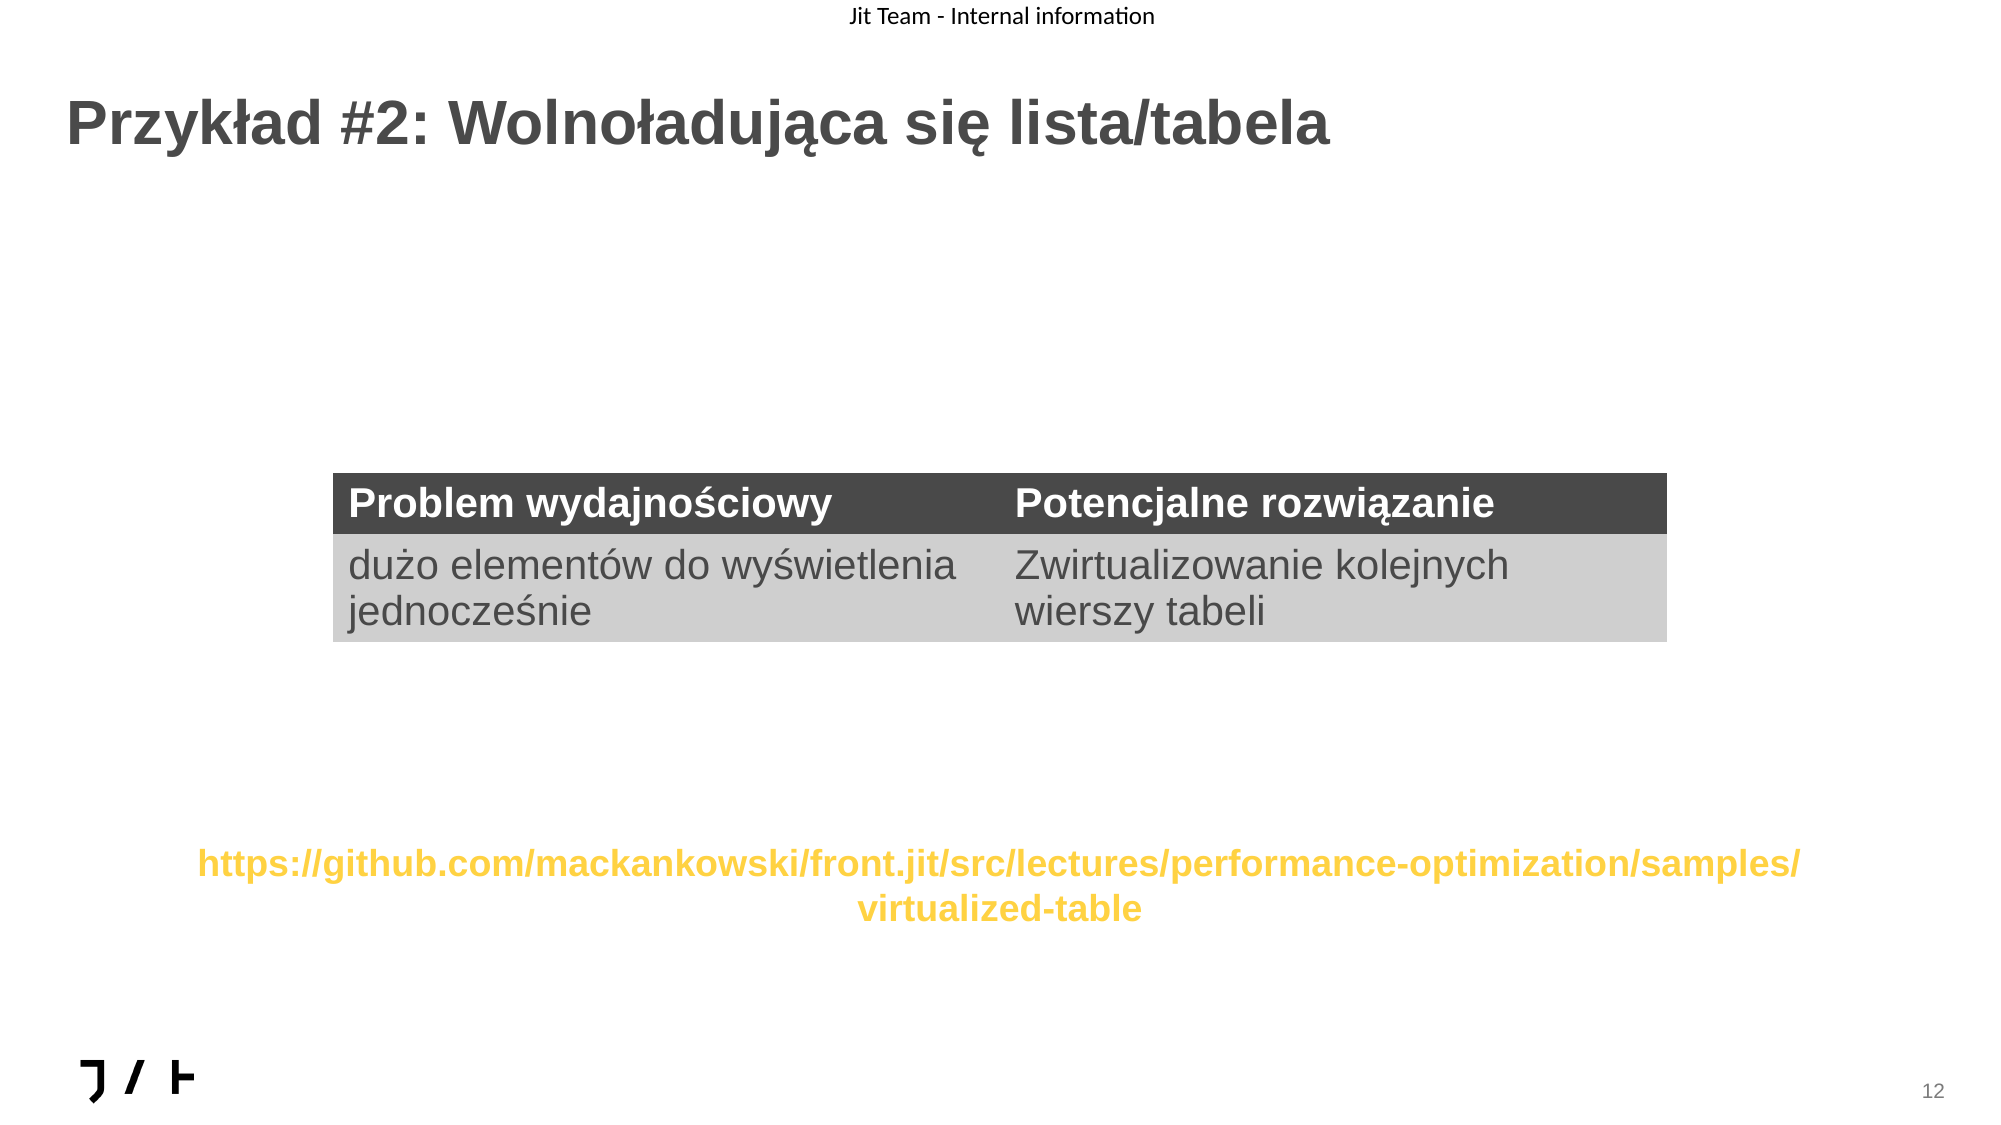

# Przykład #2: Wolnoładująca się lista/tabela
| Problem wydajnościowy | Potencjalne rozwiązanie |
| --- | --- |
| dużo elementów do wyświetlenia jednocześnie | Zwirtualizowanie kolejnych wierszy tabeli |
https://github.com/mackankowski/front.jit/src/lectures/performance-optimization/samples/virtualized-table
12